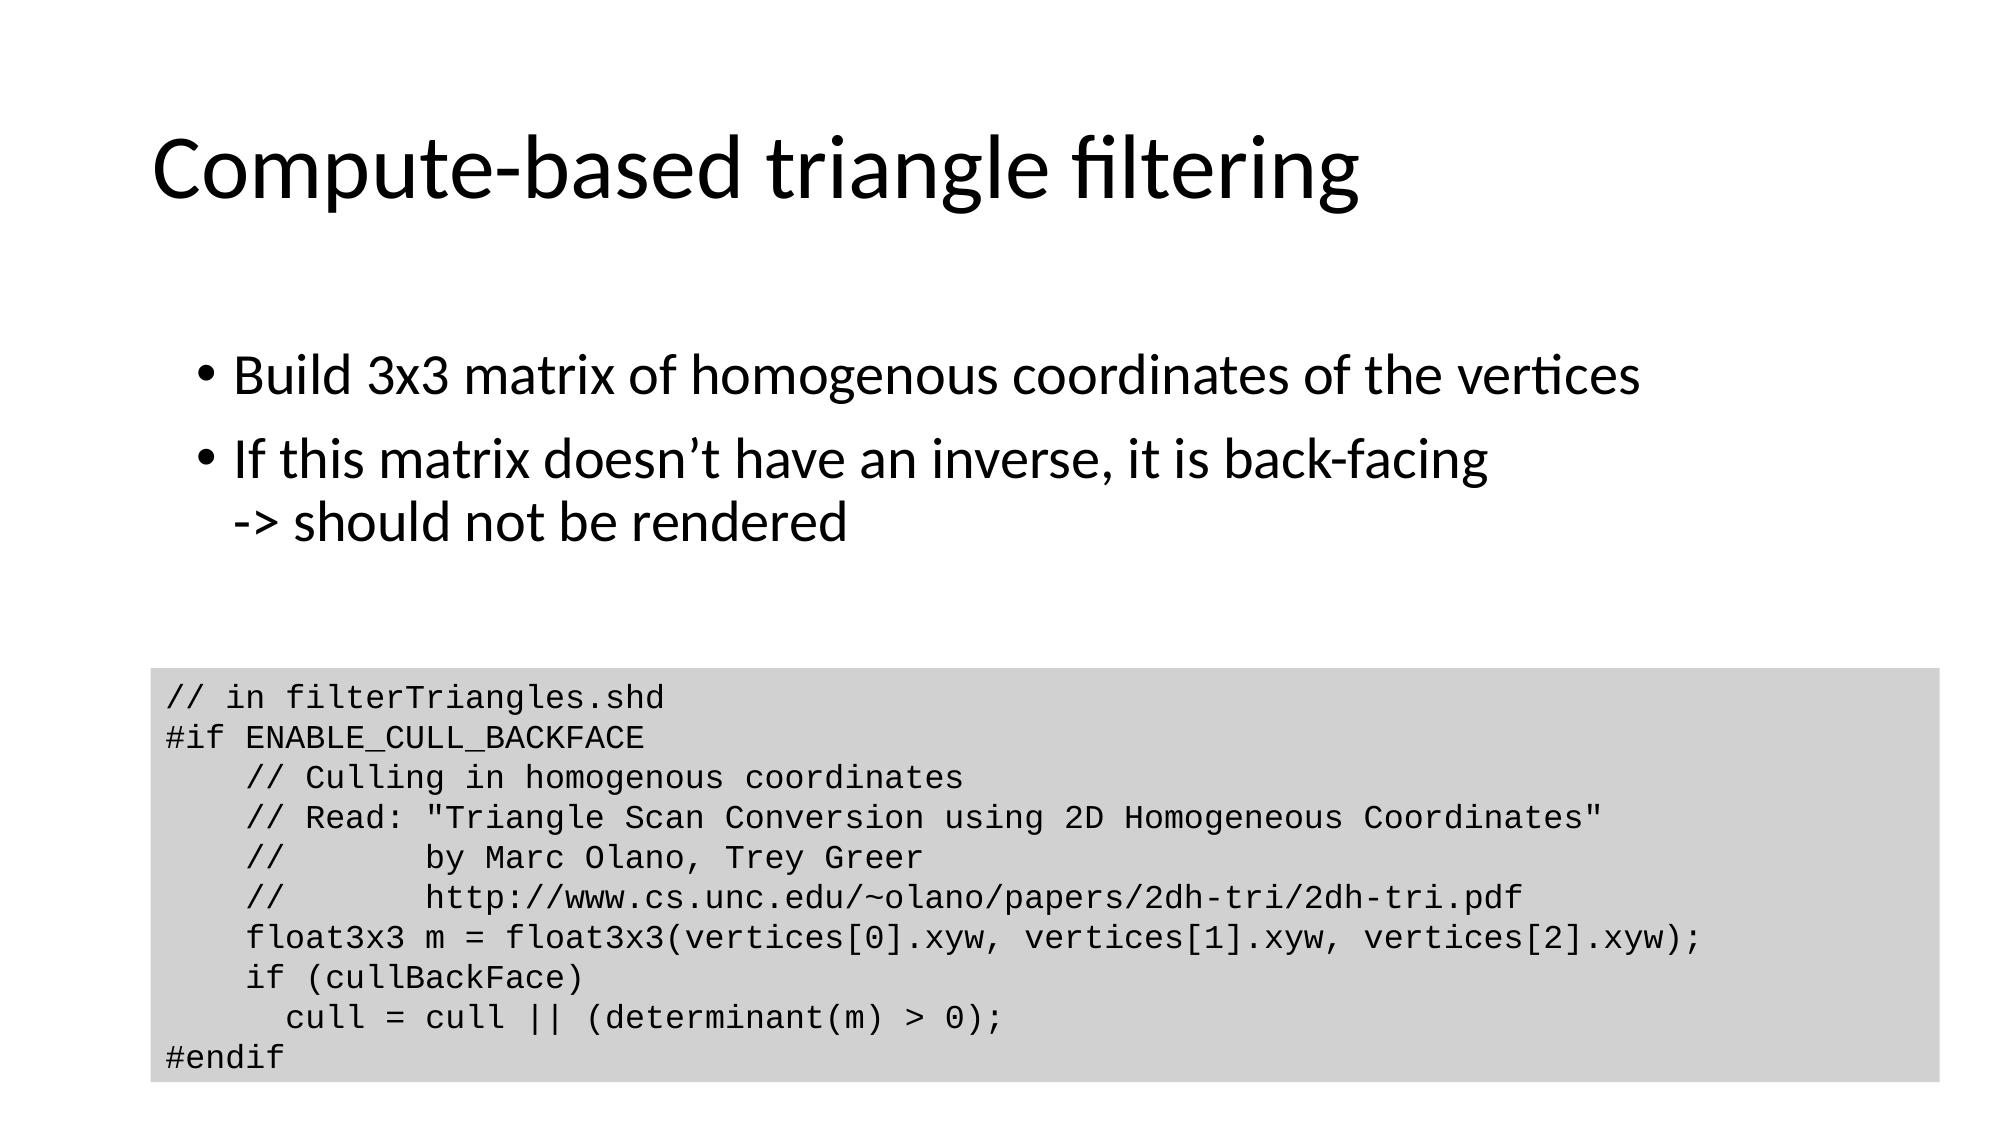

# Compute-based triangle filtering
Build 3x3 matrix of homogenous coordinates of the vertices
If this matrix doesn’t have an inverse, it is back-facing
-> should not be rendered
// in filterTriangles.shd
#if ENABLE_CULL_BACKFACE
    // Culling in homogenous coordinates
    // Read: "Triangle Scan Conversion using 2D Homogeneous Coordinates"
    //       by Marc Olano, Trey Greer
    //       http://www.cs.unc.edu/~olano/papers/2dh-tri/2dh-tri.pdf
    float3x3 m = float3x3(vertices[0].xyw, vertices[1].xyw, vertices[2].xyw);
    if (cullBackFace)
      cull = cull || (determinant(m) > 0);
#endif